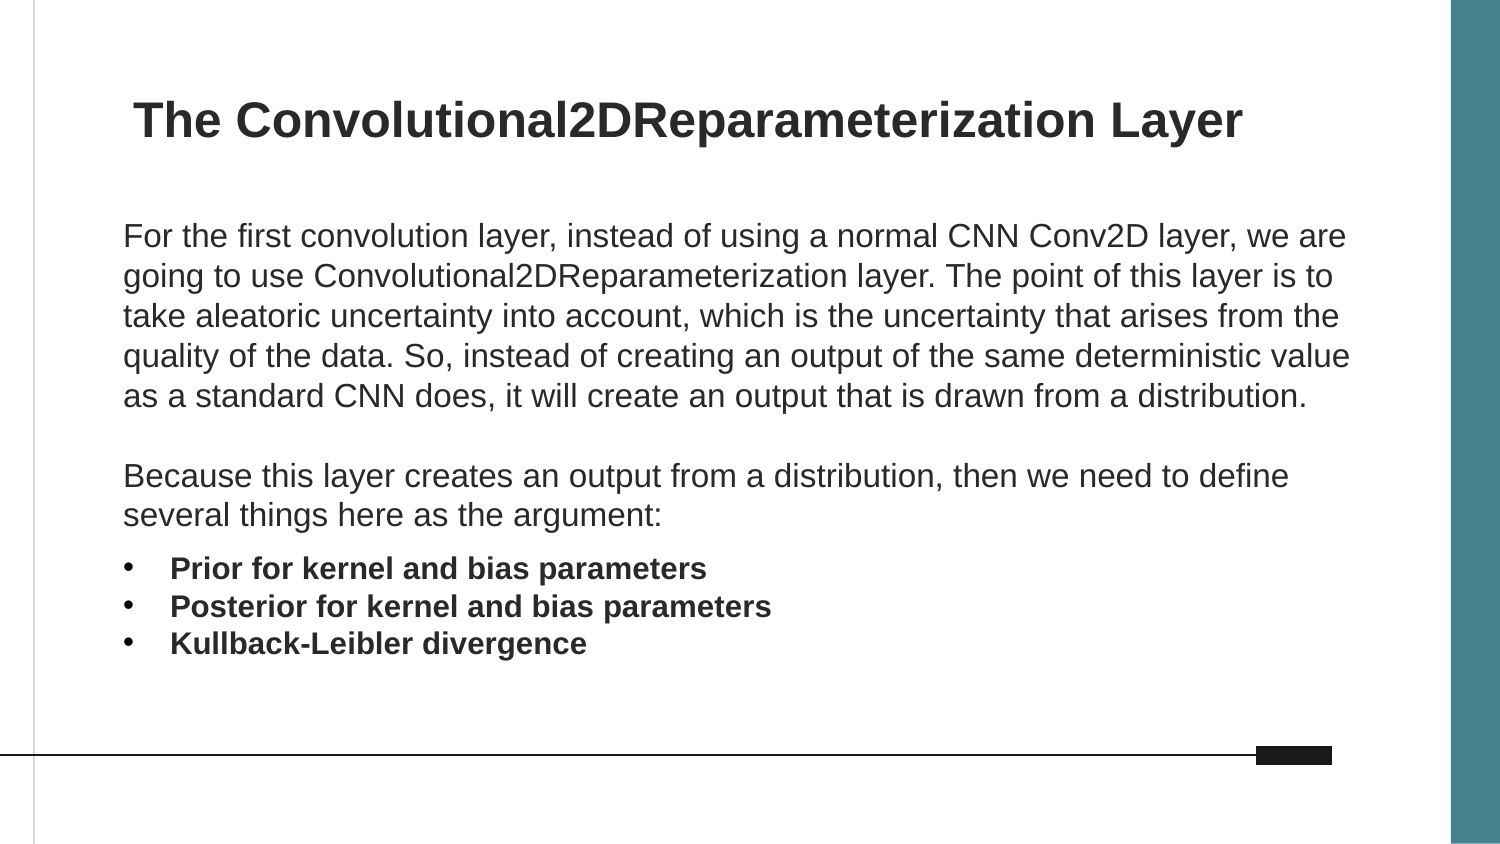

# The Convolutional2DReparameterization Layer
For the first convolution layer, instead of using a normal CNN Conv2D layer, we are going to use Convolutional2DReparameterization layer. The point of this layer is to take aleatoric uncertainty into account, which is the uncertainty that arises from the quality of the data. So, instead of creating an output of the same deterministic value as a standard CNN does, it will create an output that is drawn from a distribution.

Because this layer creates an output from a distribution, then we need to define several things here as the argument:

Prior for kernel and bias parameters
Posterior for kernel and bias parameters
Kullback-Leibler divergence